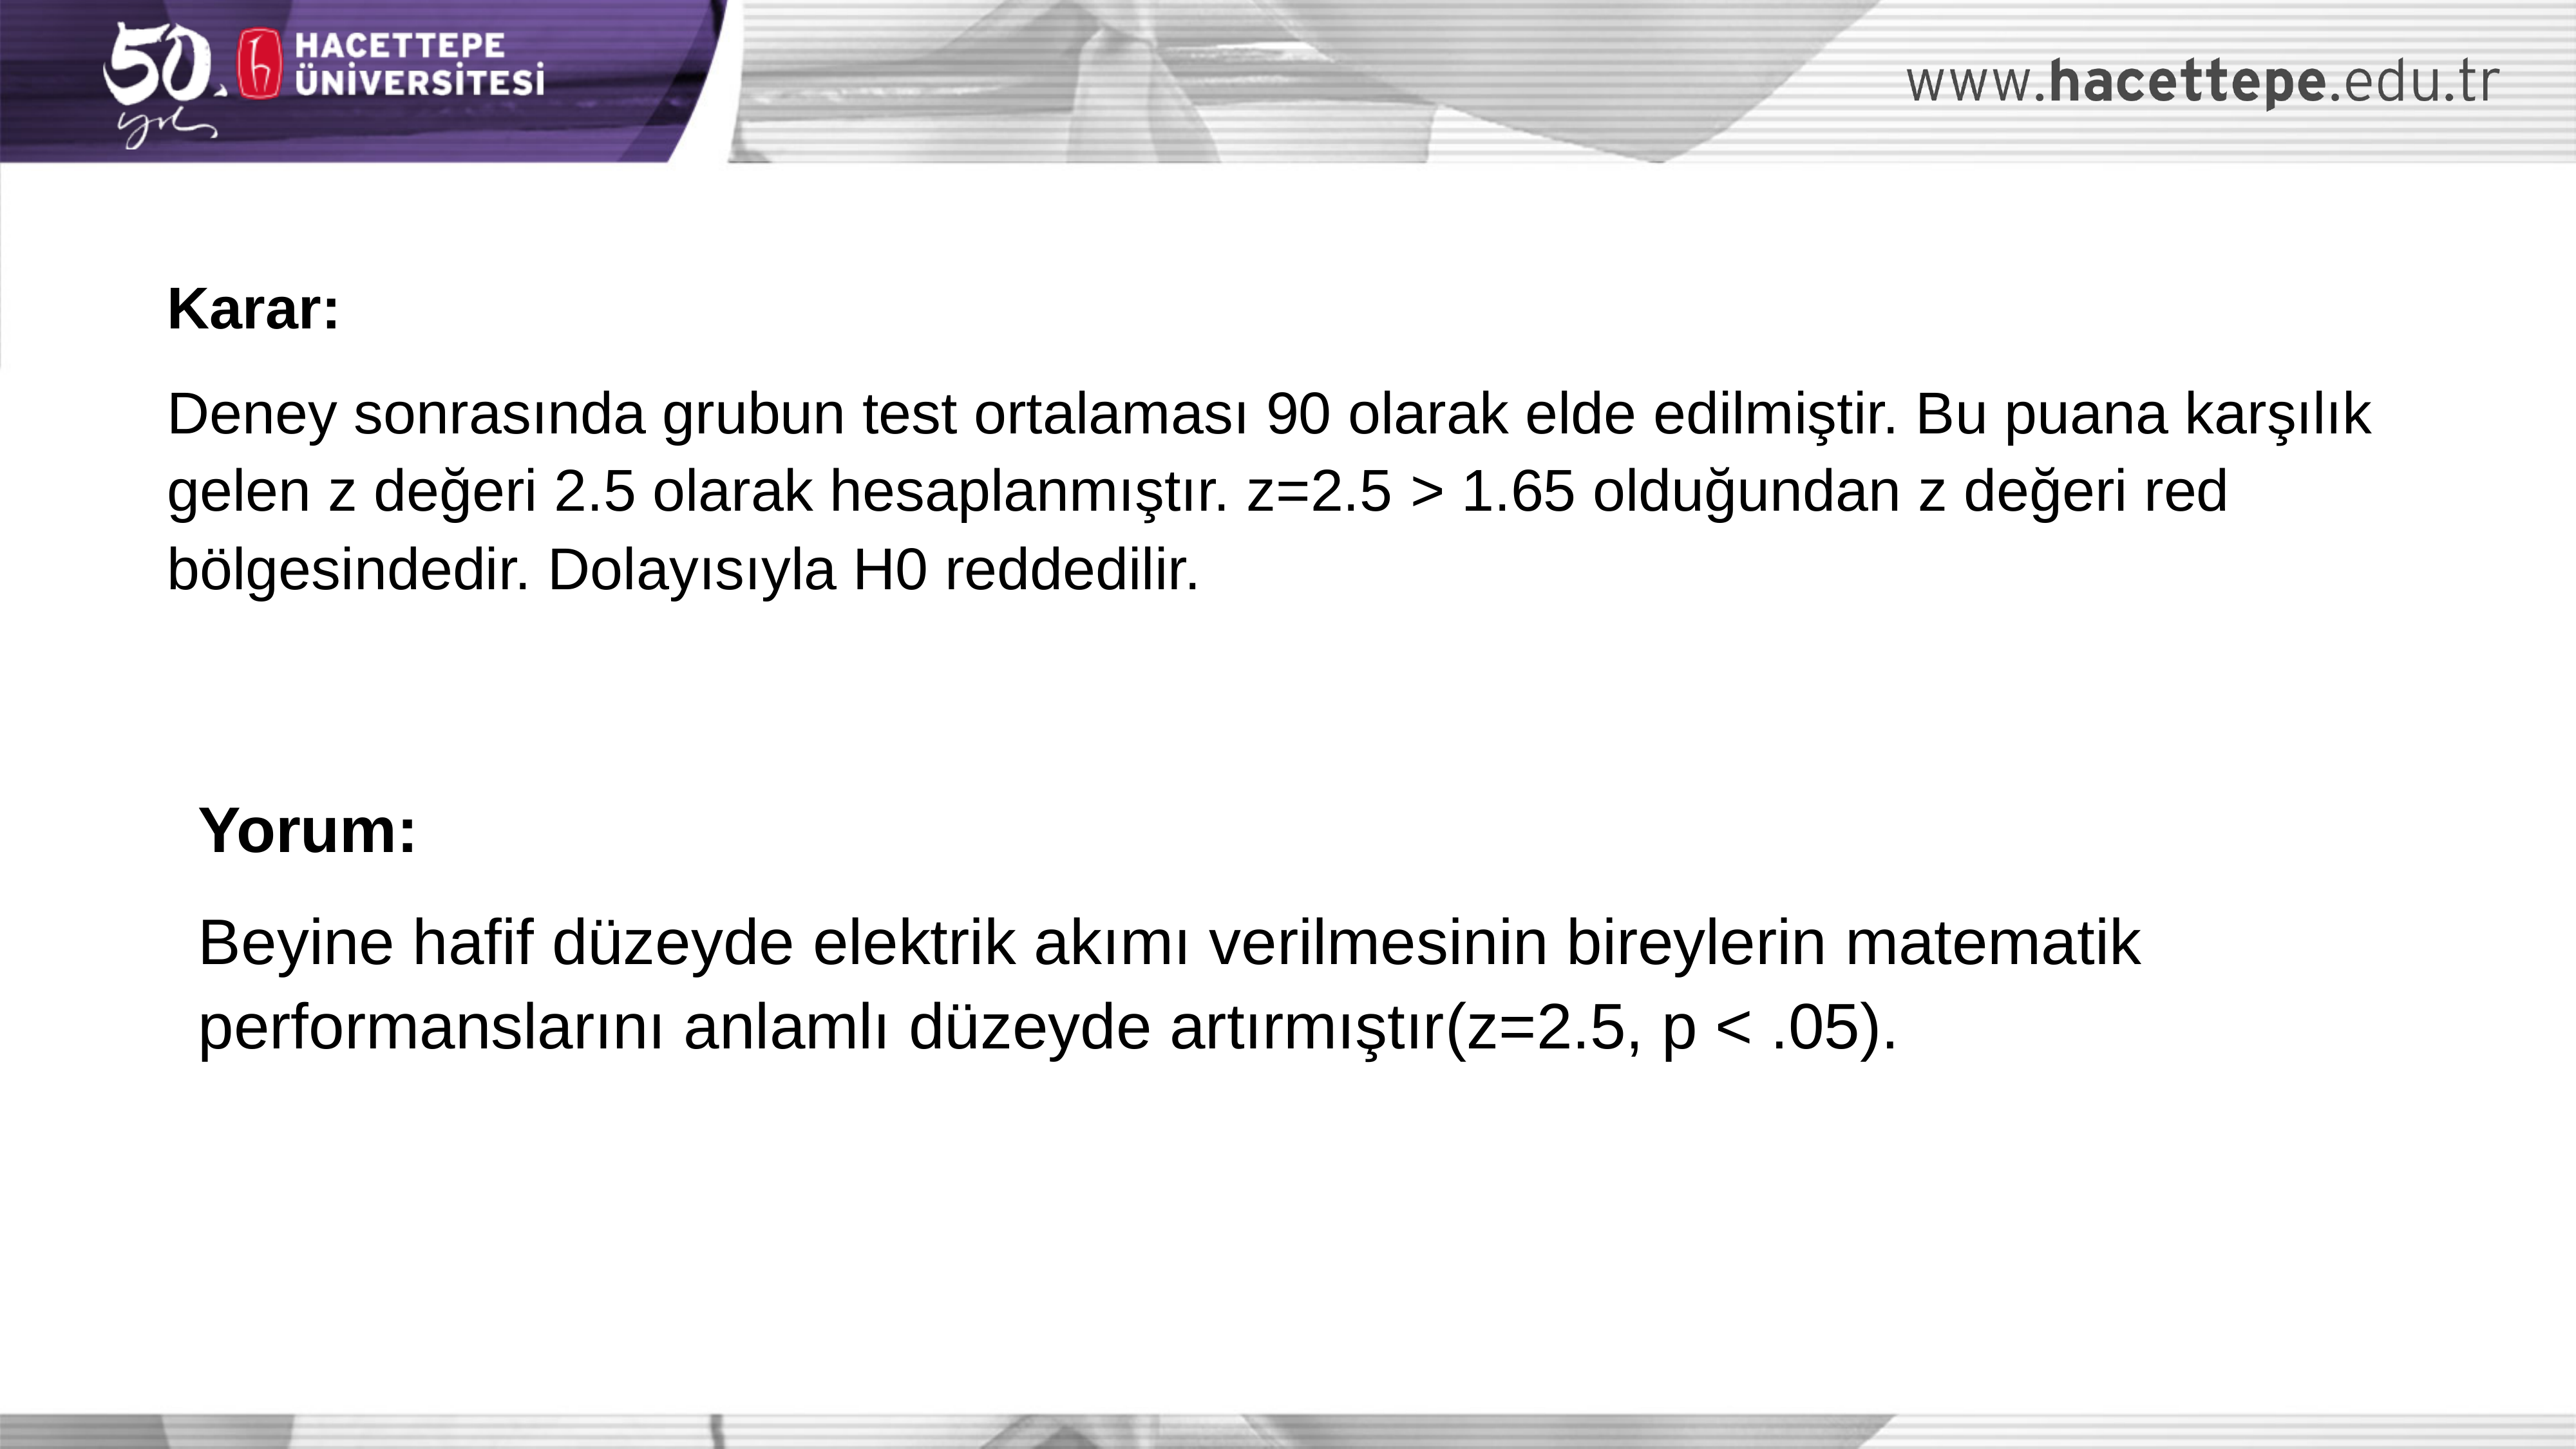

Karar:
Deney sonrasında grubun test ortalaması 90 olarak elde edilmiştir. Bu puana karşılık gelen z değeri 2.5 olarak hesaplanmıştır. z=2.5 > 1.65 olduğundan z değeri red bölgesindedir. Dolayısıyla H0 reddedilir.
Yorum:
Beyine hafif düzeyde elektrik akımı verilmesinin bireylerin matematik performanslarını anlamlı düzeyde artırmıştır(z=2.5, p < .05).